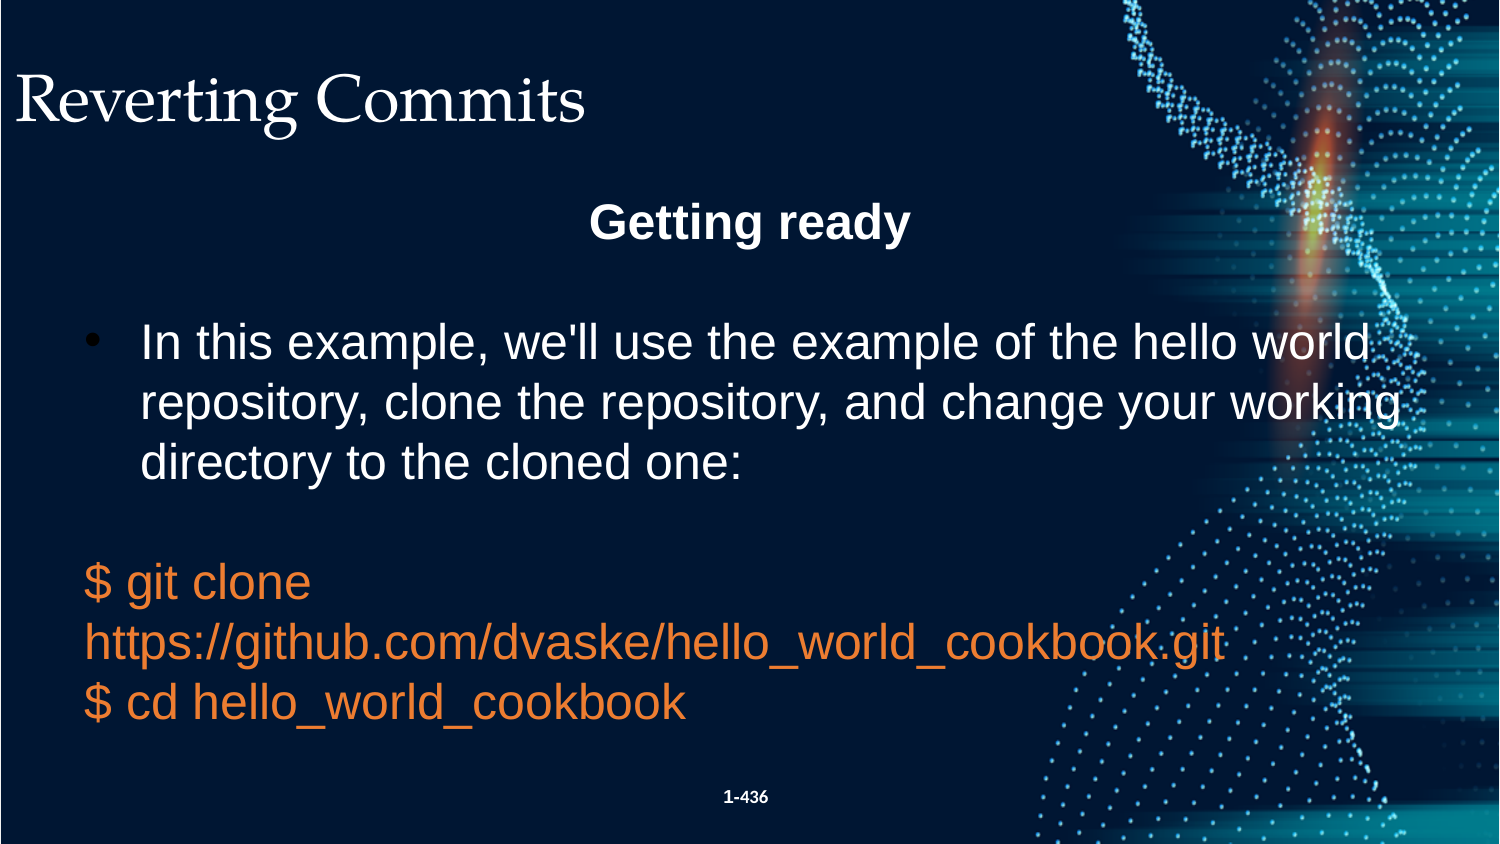

Reverting Commits
Getting ready

In this example, we'll use the example of the hello world repository, clone the repository, and change your working directory to the cloned one:

$ git clone https://github.com/dvaske/hello_world_cookbook.git
$ cd hello_world_cookbook
1-436